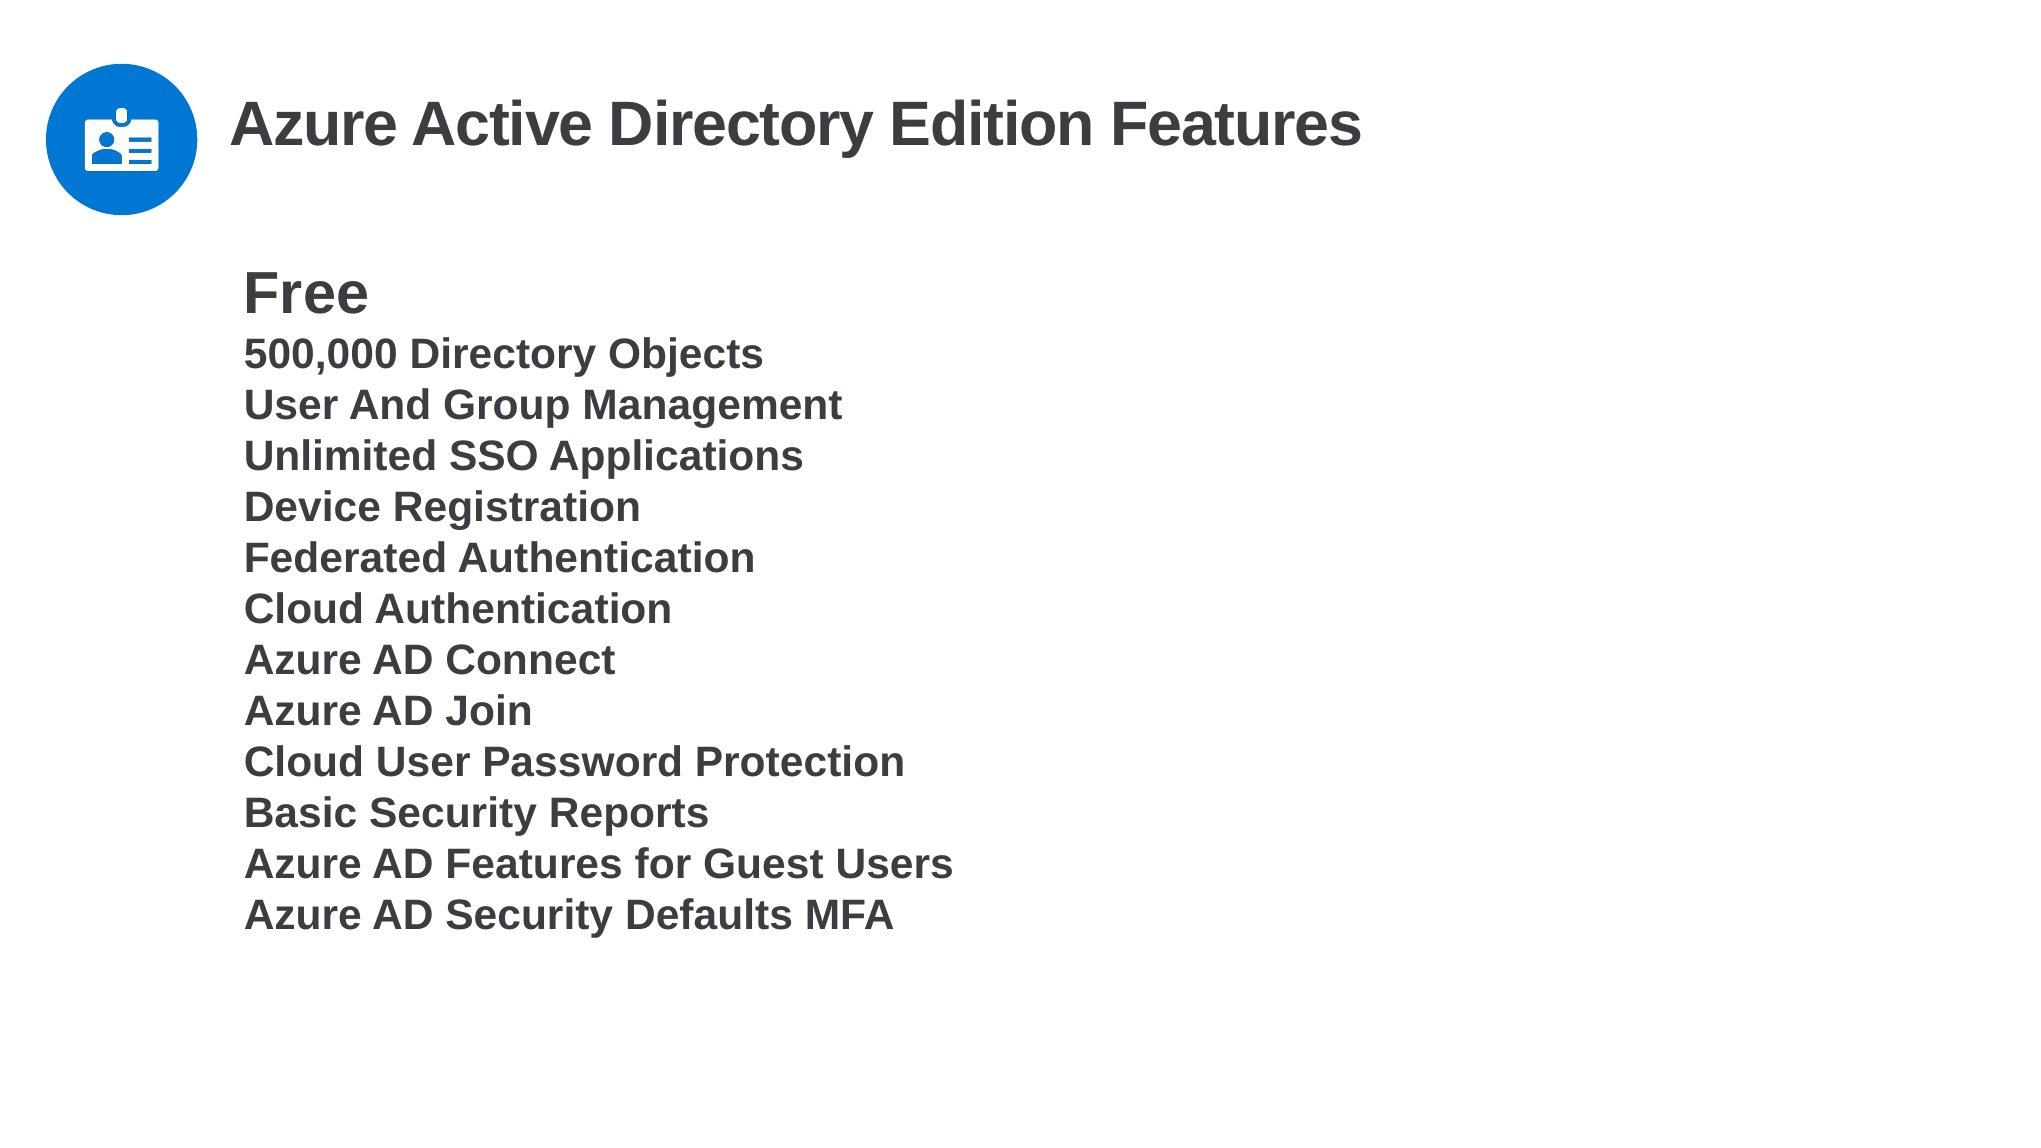

# Azure Active Directory Edition Features

Free
500,000 Directory Objects
User And Group Management
Unlimited SSO Applications
Device Registration
Federated Authentication
Cloud Authentication
Azure AD Connect
Azure AD Join
Cloud User Password Protection
Basic Security Reports
Azure AD Features for Guest Users
Azure AD Security Defaults MFA